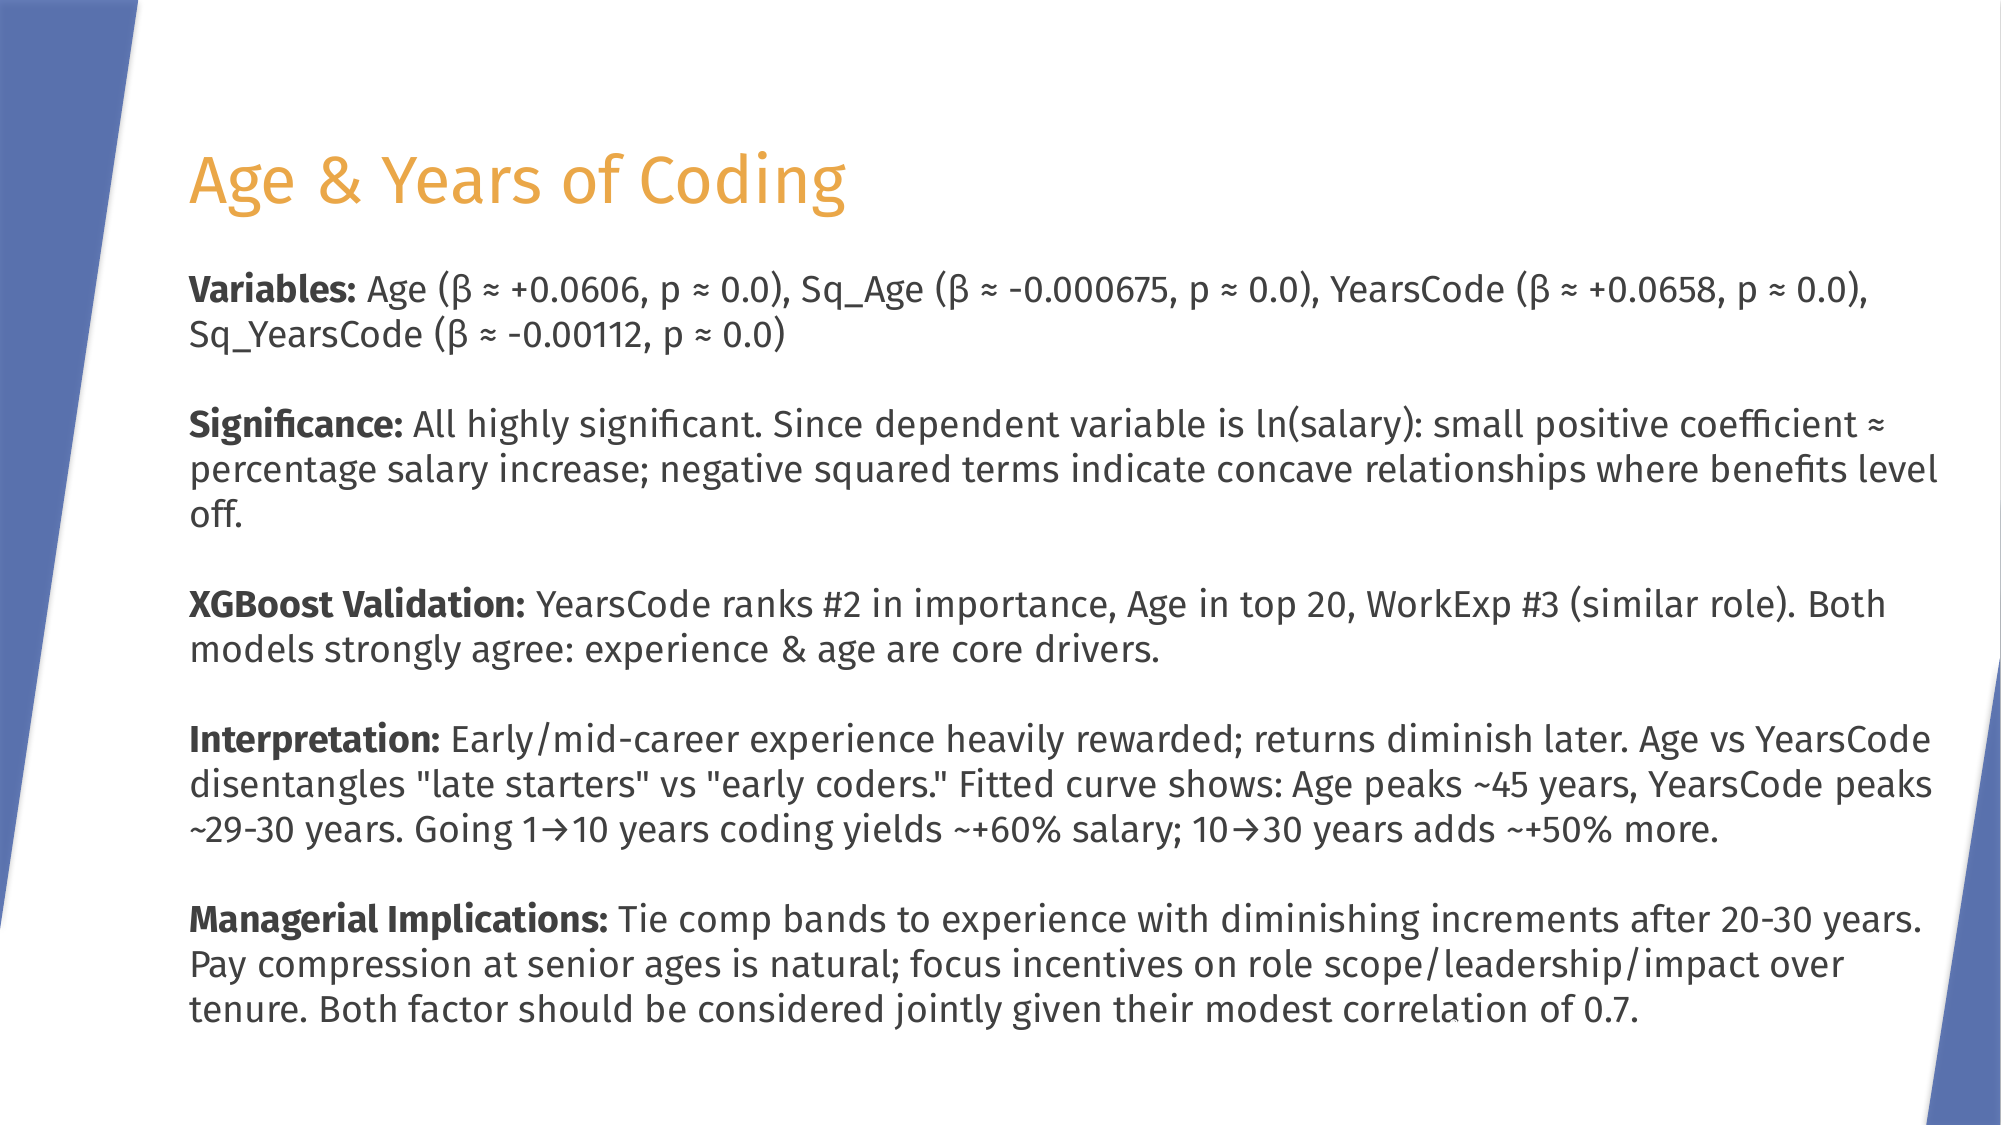

Age & Years of Coding
Variables: Age (β ≈ +0.0606, p ≈ 0.0), Sq_Age (β ≈ -0.000675, p ≈ 0.0), YearsCode (β ≈ +0.0658, p ≈ 0.0), Sq_YearsCode (β ≈ -0.00112, p ≈ 0.0)

Significance: All highly significant. Since dependent variable is ln(salary): small positive coefficient ≈ percentage salary increase; negative squared terms indicate concave relationships where benefits level off.

XGBoost Validation: YearsCode ranks #2 in importance, Age in top 20, WorkExp #3 (similar role). Both models strongly agree: experience & age are core drivers.

Interpretation: Early/mid-career experience heavily rewarded; returns diminish later. Age vs YearsCode disentangles "late starters" vs "early coders." Fitted curve shows: Age peaks ~45 years, YearsCode peaks ~29-30 years. Going 1→10 years coding yields ~+60% salary; 10→30 years adds ~+50% more.

Managerial Implications: Tie comp bands to experience with diminishing increments after 20-30 years. Pay compression at senior ages is natural; focus incentives on role scope/leadership/impact over tenure. Both factor should be considered jointly given their modest correlation of 0.7.

86